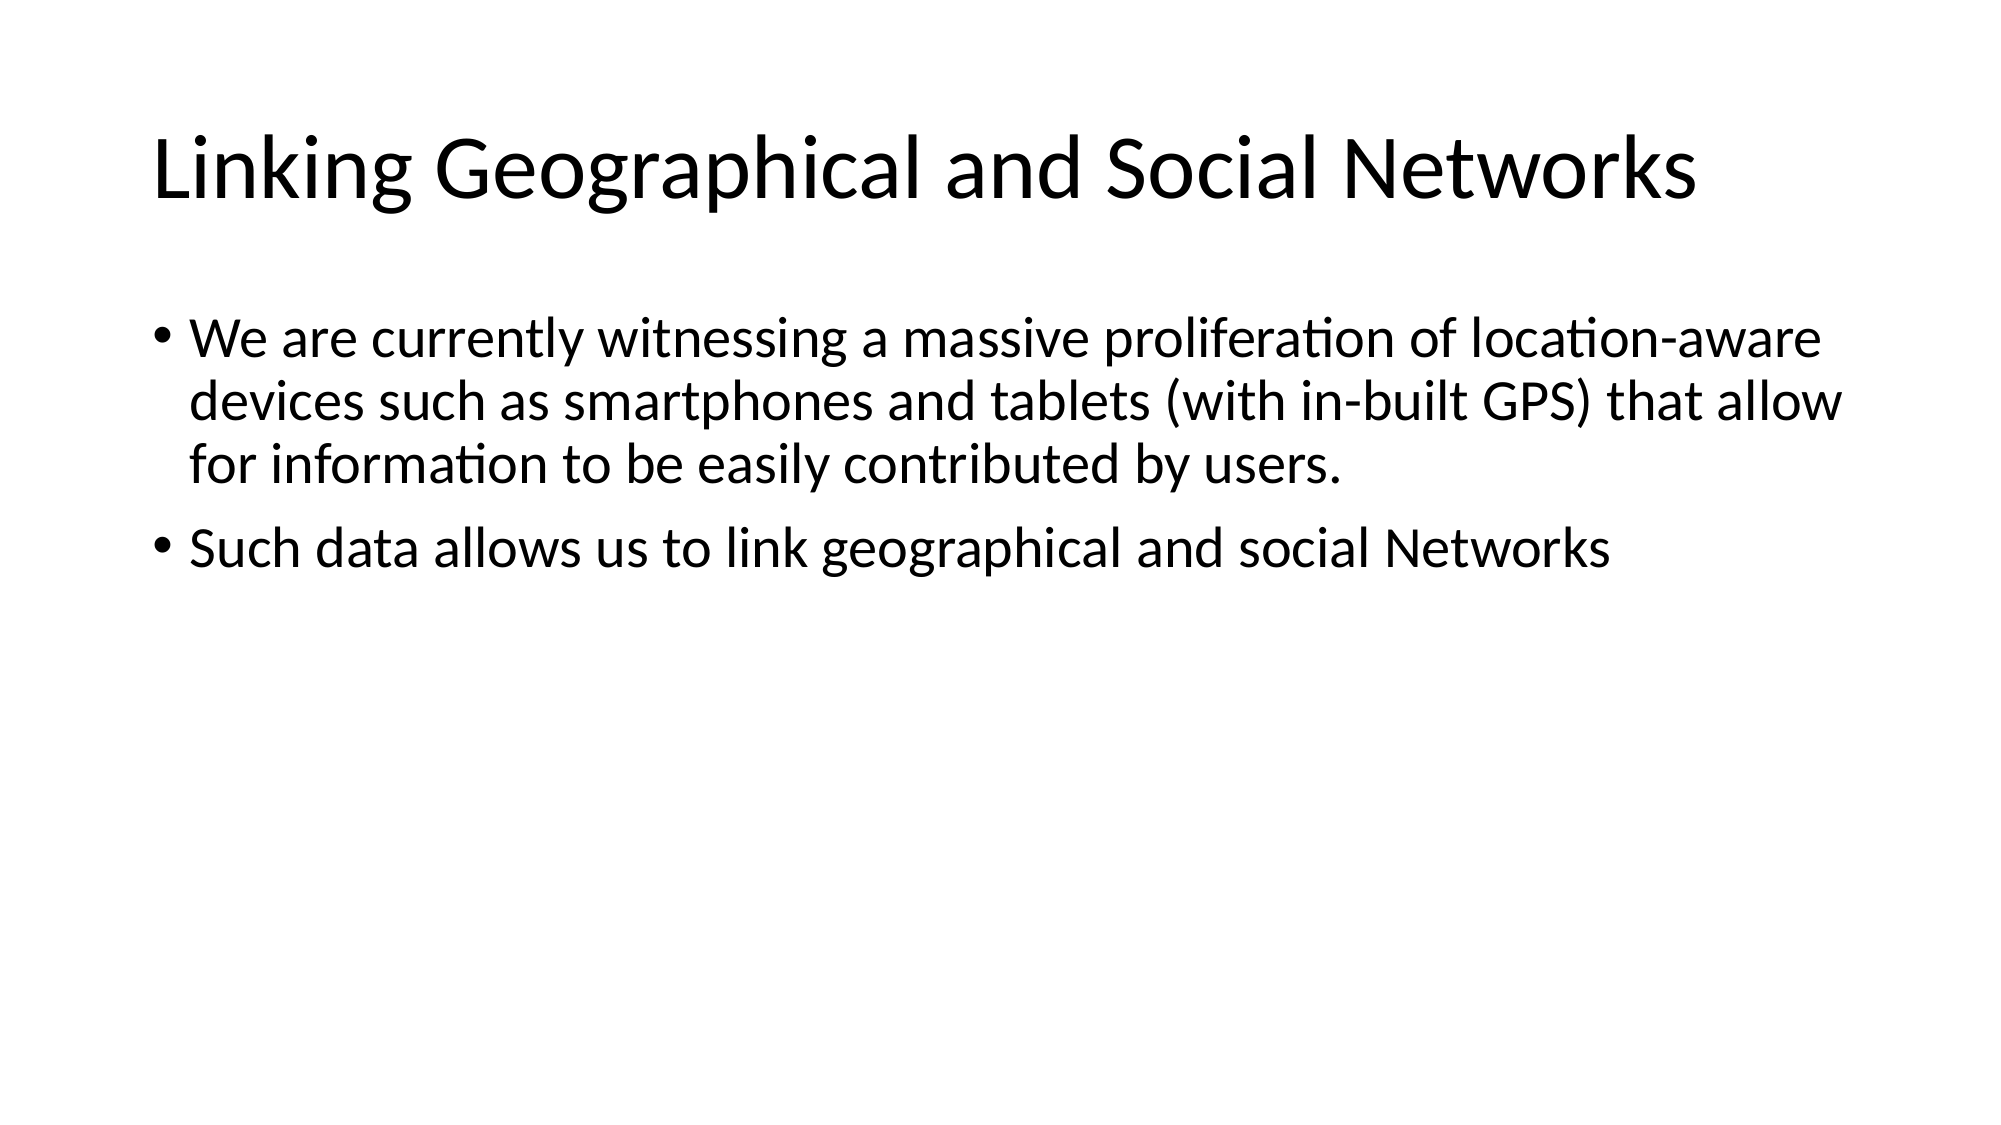

# Linking Geographical and Social Networks
We are currently witnessing a massive proliferation of location-aware devices such as smartphones and tablets (with in-built GPS) that allow for information to be easily contributed by users.
Such data allows us to link geographical and social Networks